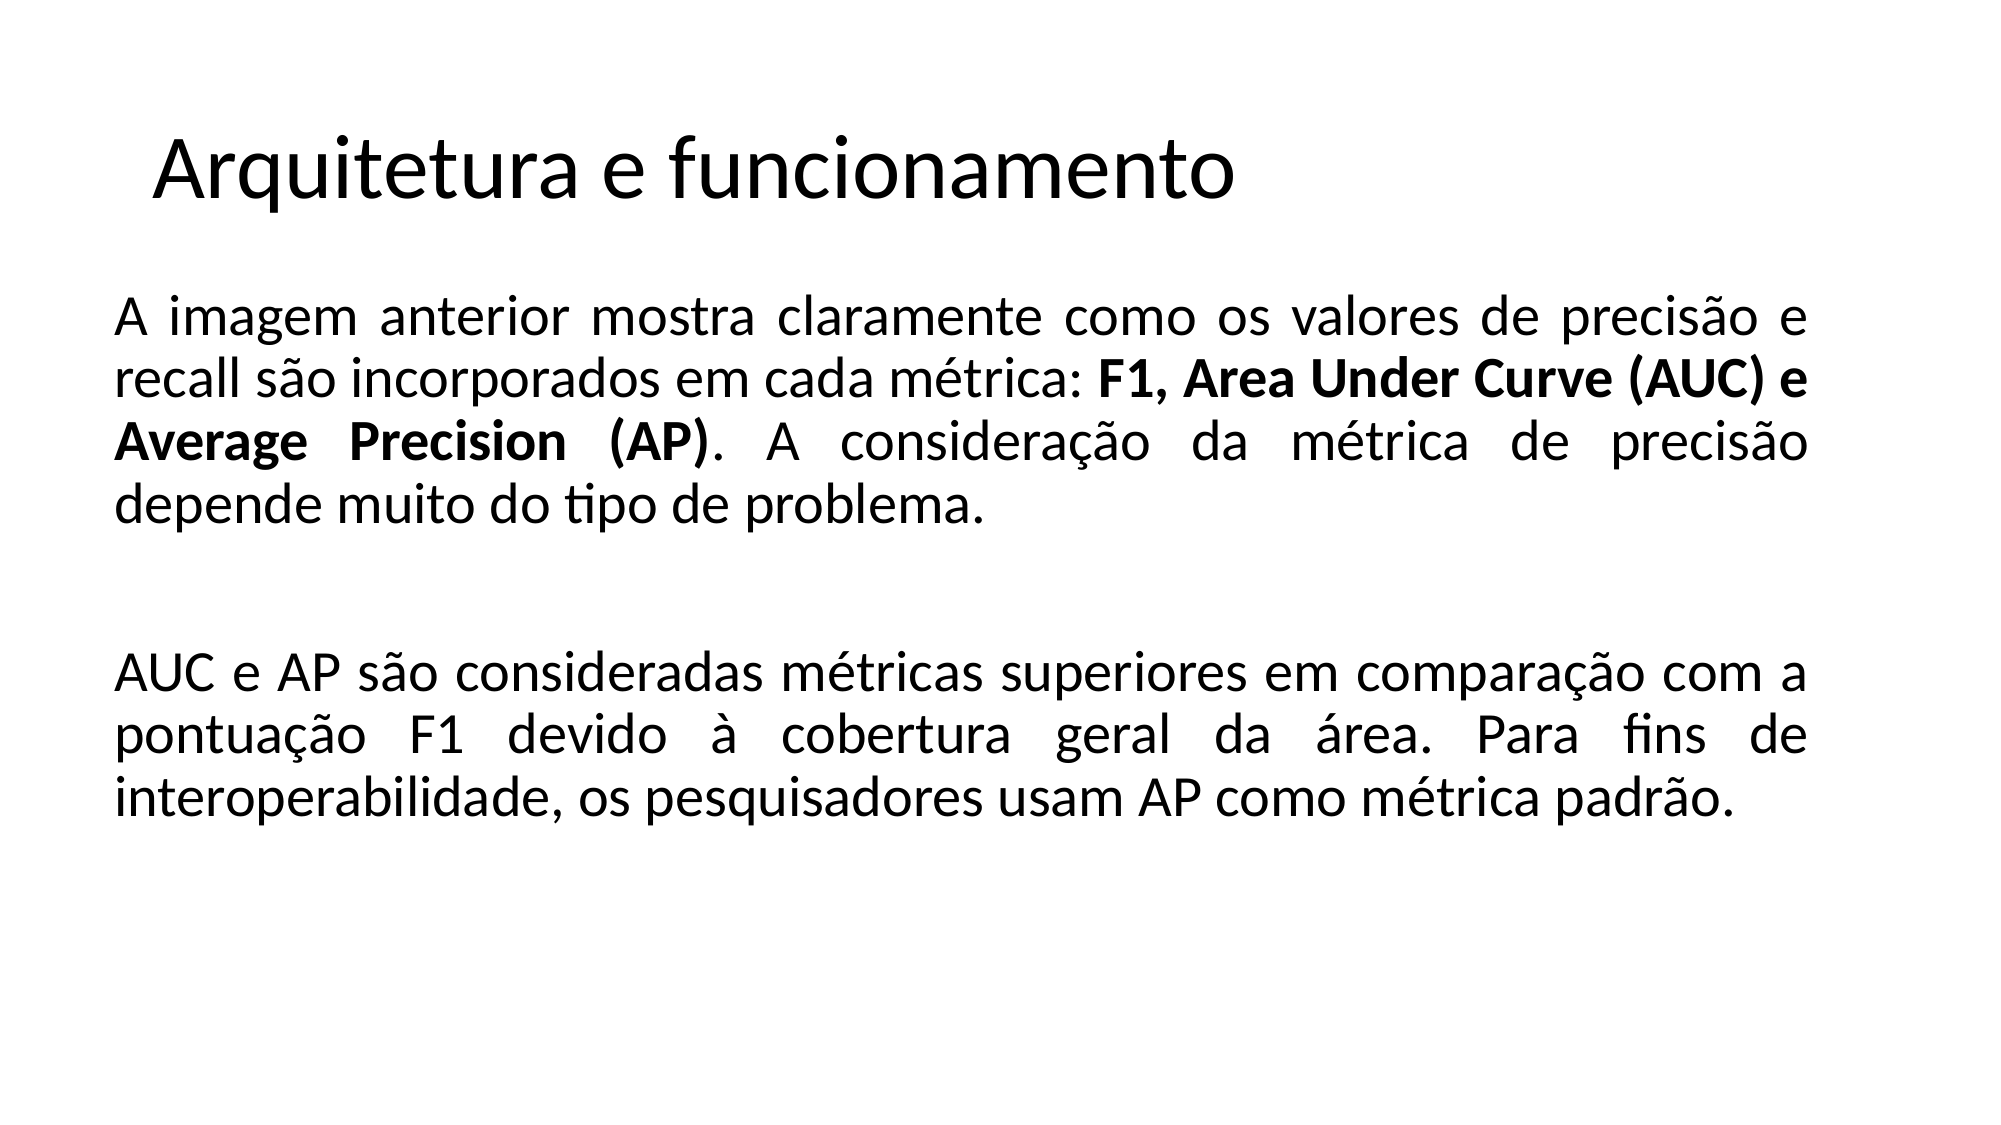

# Arquitetura e funcionamento
A imagem anterior mostra claramente como os valores de precisão e recall são incorporados em cada métrica: F1, Area Under Curve (AUC) e Average Precision (AP). A consideração da métrica de precisão depende muito do tipo de problema.

AUC e AP são consideradas métricas superiores em comparação com a pontuação F1 devido à cobertura geral da área. Para fins de interoperabilidade, os pesquisadores usam AP como métrica padrão.